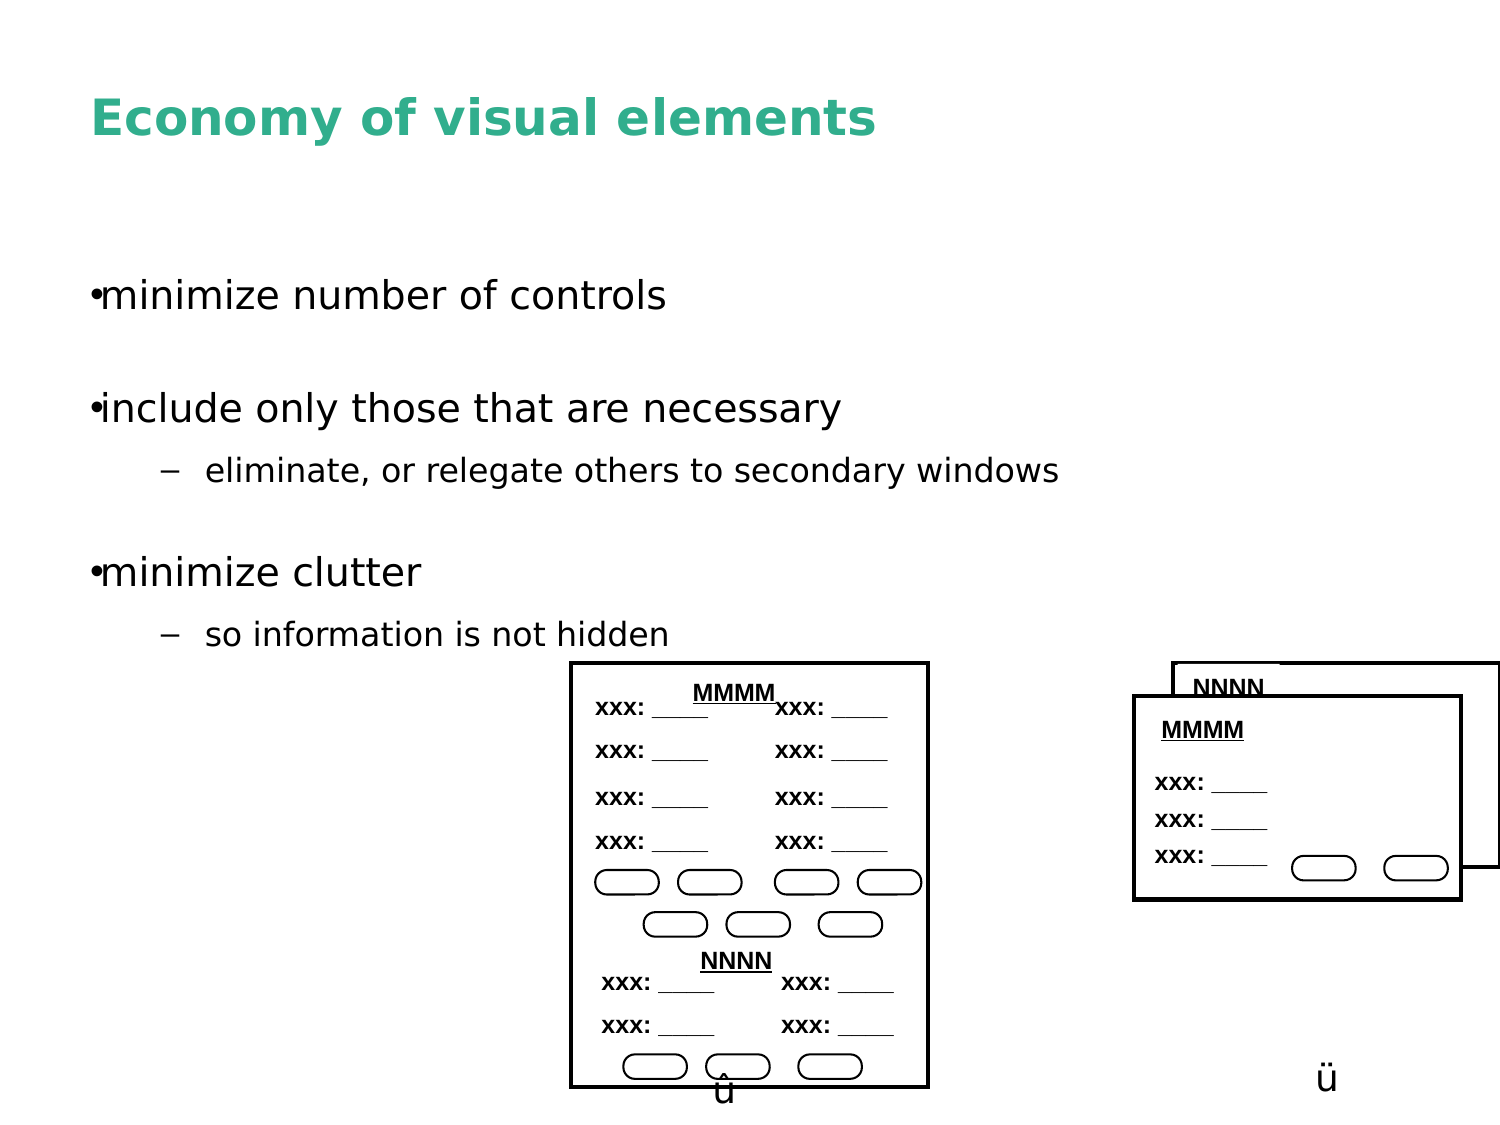

# Economy of visual elements
minimize number of controls
include only those that are necessary
eliminate, or relegate others to secondary windows
minimize clutter
so information is not hidden

MMMM
xxx: ____
xxx: ____
xxx: ____
xxx: ____
xxx: ____
xxx: ____
xxx: ____
xxx: ____

NNNN
xxx: ____
xxx: ____
xxx: ____
xxx: ____

NNNN

MMMM
xxx: ____
xxx: ____
xxx: ____